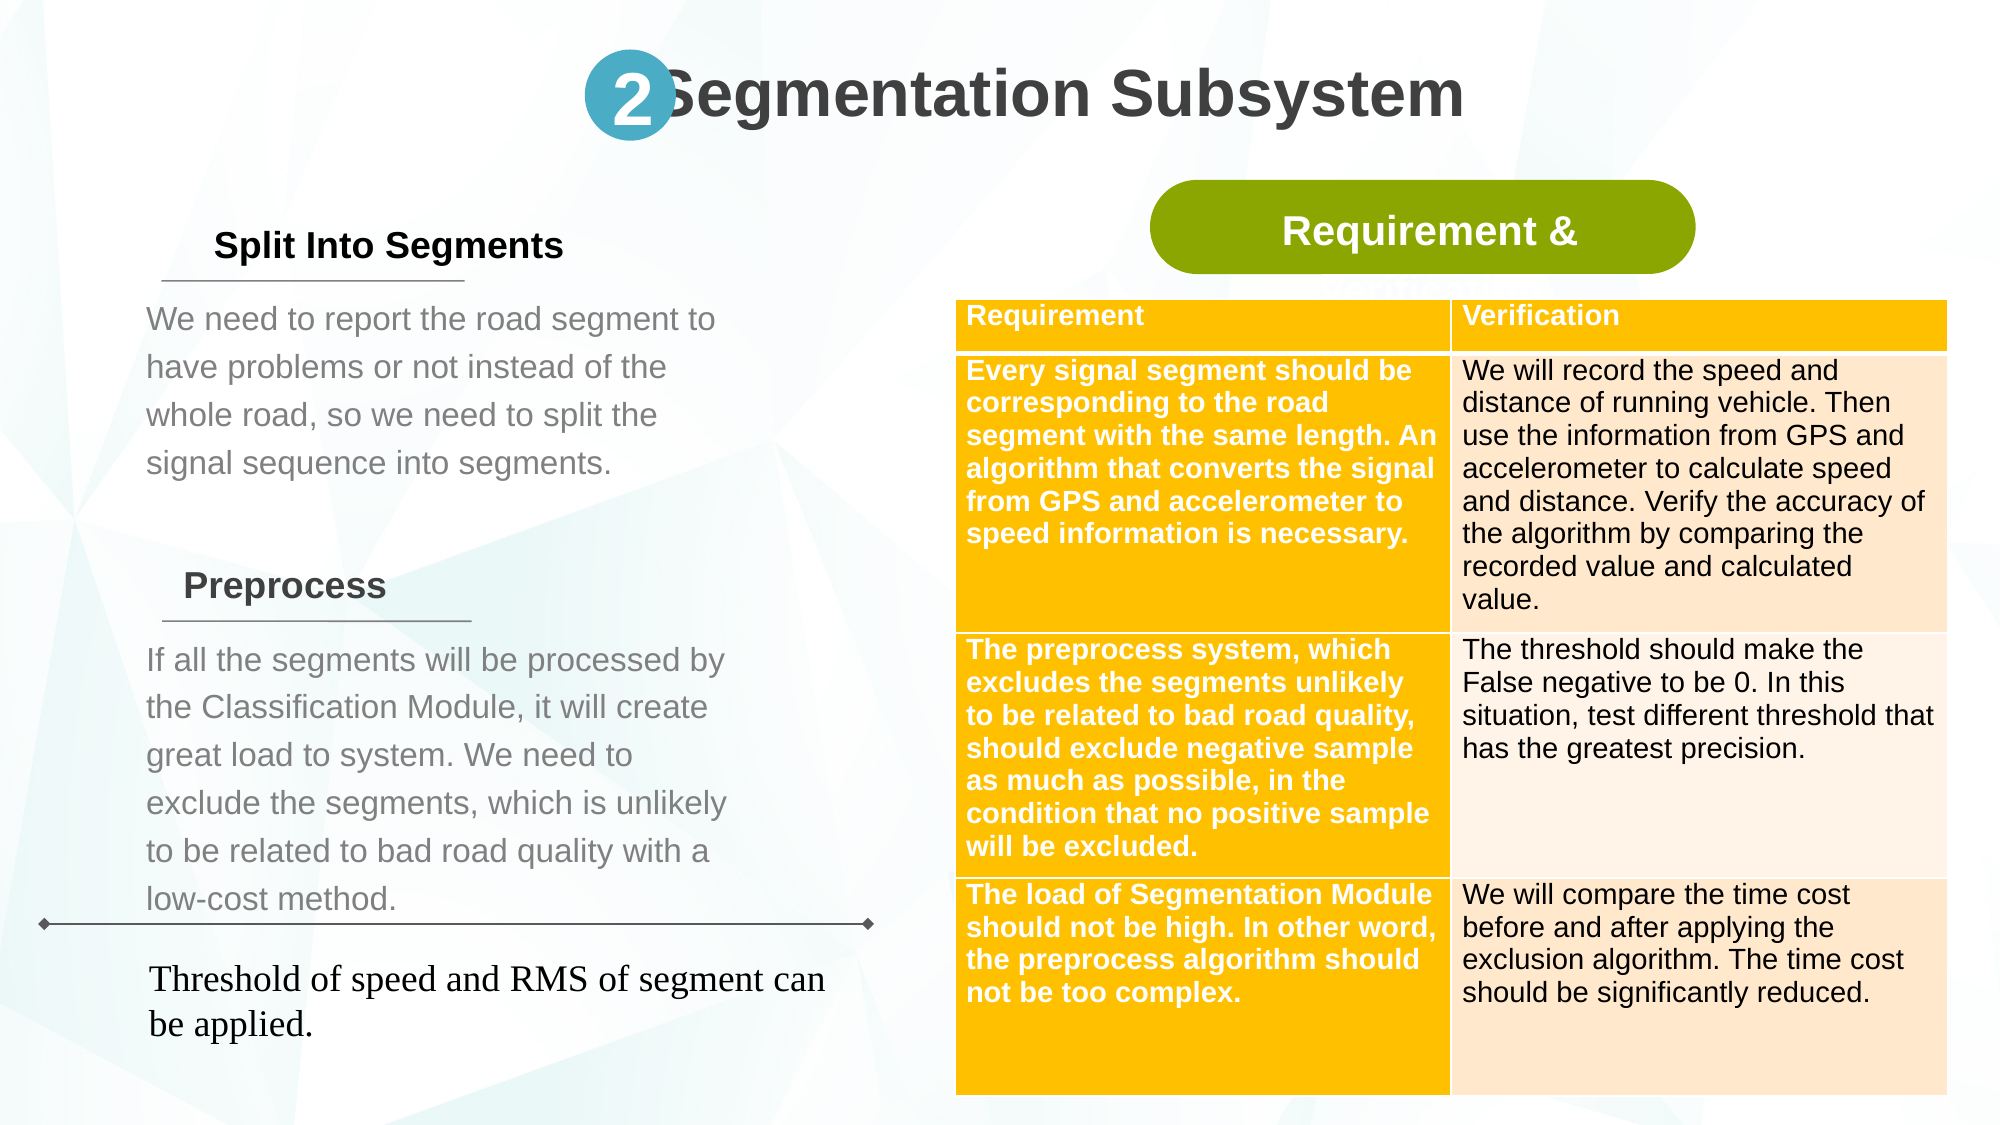

2
Segmentation Subsystem

Requirement & Verification

Split Into Segments

We need to report the road segment to have problems or not instead of the whole road, so we need to split the signal sequence into segments.
| Requirement | Verification |
| --- | --- |
| Every signal segment should be corresponding to the road segment with the same length. An algorithm that converts the signal from GPS and accelerometer to speed information is necessary. | We will record the speed and distance of running vehicle. Then use the information from GPS and accelerometer to calculate speed and distance. Verify the accuracy of the algorithm by comparing the recorded value and calculated value. |
| The preprocess system, which excludes the segments unlikely to be related to bad road quality, should exclude negative sample as much as possible, in the condition that no positive sample will be excluded. | The threshold should make the False negative to be 0. In this situation, test different threshold that has the greatest precision. |
| The load of Segmentation Module should not be high. In other word, the preprocess algorithm should not be too complex. | We will compare the time cost before and after applying the exclusion algorithm. The time cost should be significantly reduced. |

Preprocess

If all the segments will be processed by the Classification Module, it will create great load to system. We need to exclude the segments, which is unlikely to be related to bad road quality with a low-cost method.
Threshold of speed and RMS of segment can be applied.